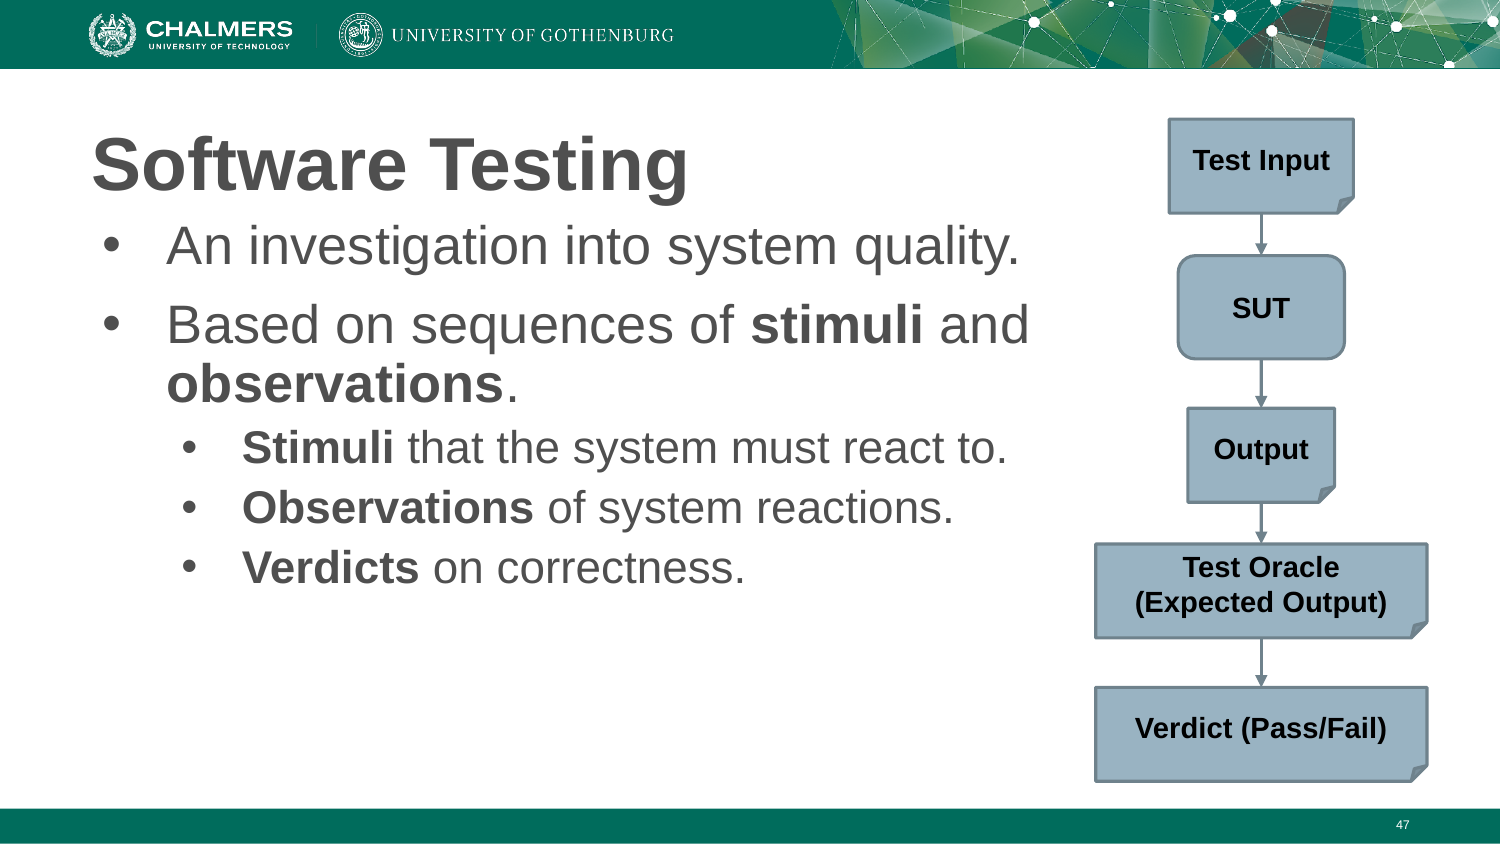

# Software Testing
Test Input
An investigation into system quality.
Based on sequences of stimuli and observations.
Stimuli that the system must react to.
Observations of system reactions.
Verdicts on correctness.
SUT
Output
Test Oracle (Expected Output)
Verdict (Pass/Fail)
47